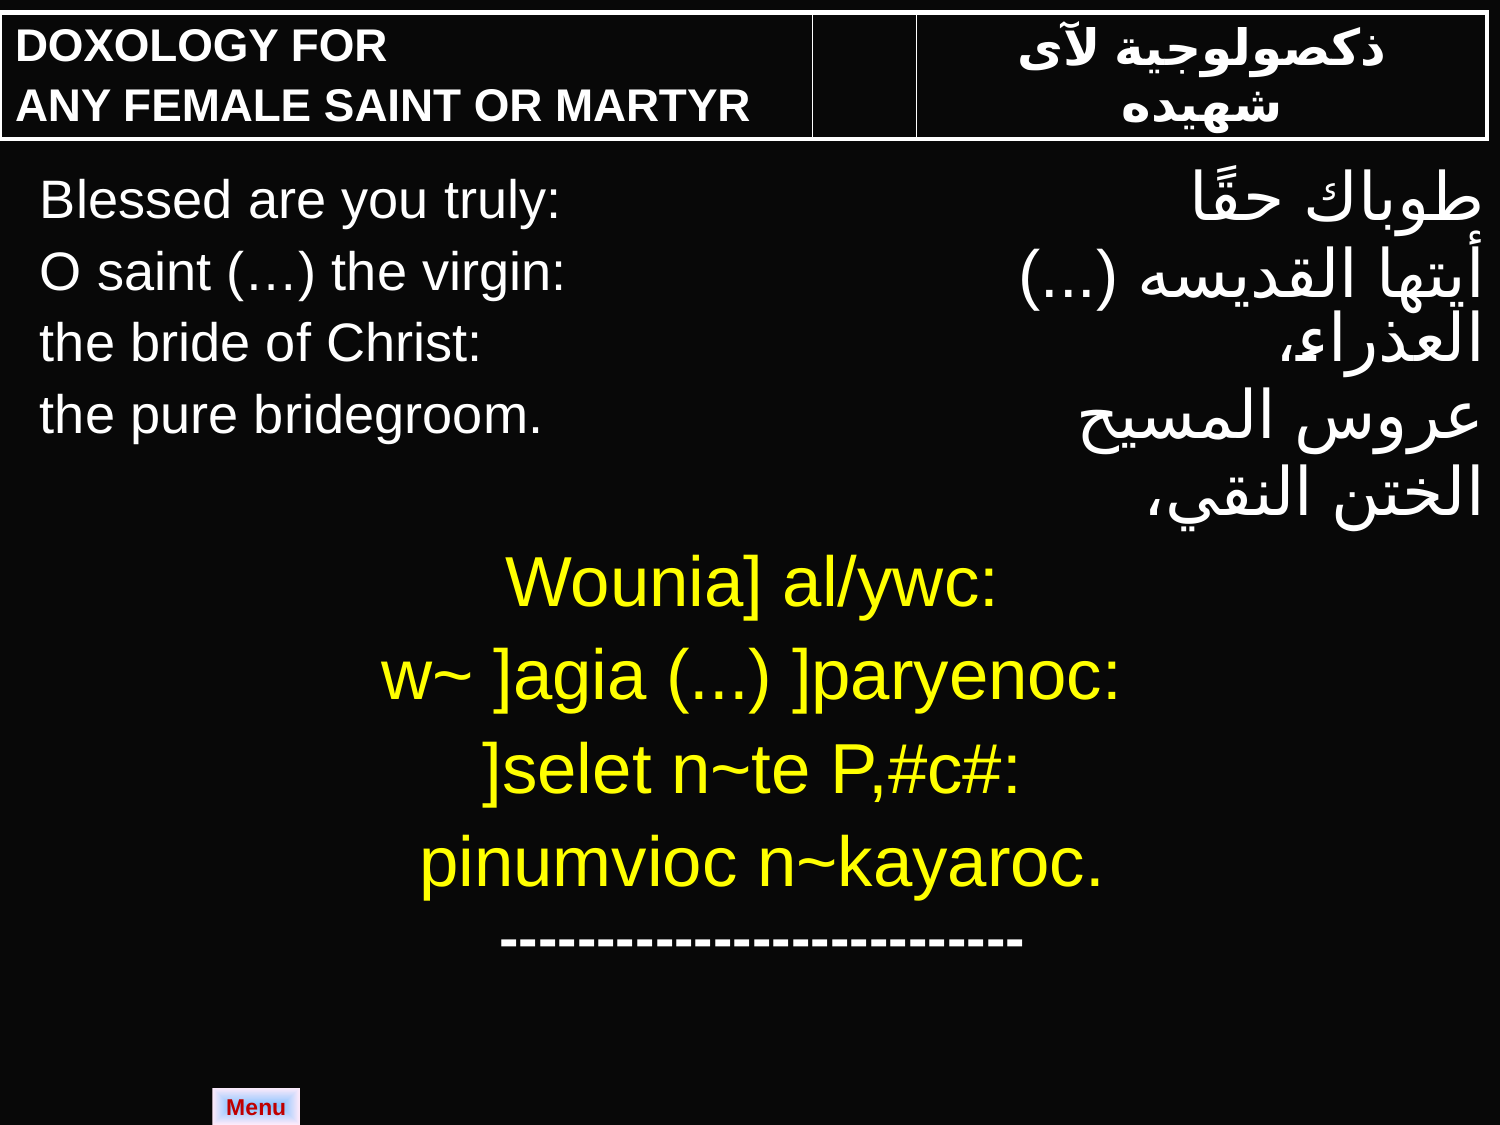

| DOXOLOGY FOR ANY FEMALE SAINT OR MARTYR |  | ذكصولوجية لآى شهيده |
| --- | --- | --- |
| Blessed are you truly: O saint (…) the virgin: the bride of Christ: the pure bridegroom. | طوباك حقًا أيتها القديسه (...) العذراء، عروس المسيح الختن النقي، |
| --- | --- |
| Wounia] al/ywc: w~ ]agia (...) ]paryenoc: ]selet n~te P,#c#: pinumvioc n~kayaroc. |  |
| --------------------------- |  |
Menu